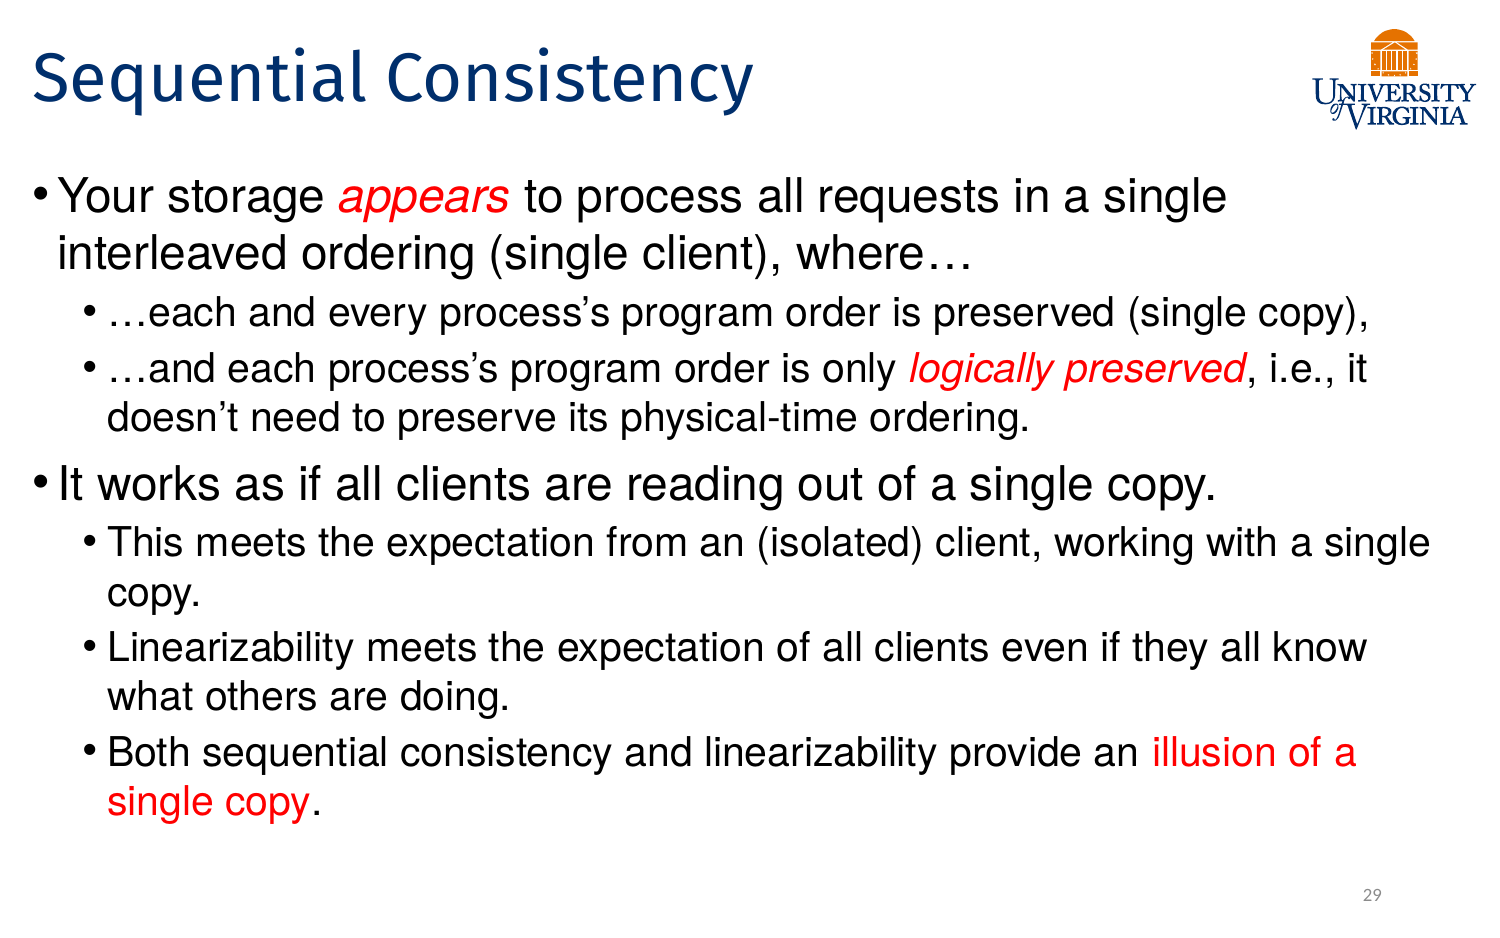

# Sequential Consistency
Your storage appears to process all requests in a single interleaved ordering (single client), where…
…each and every process’s program order is preserved (single copy),
…and each process’s program order is only logically preserved, i.e., it doesn’t need to preserve its physical-time ordering.
It works as if all clients are reading out of a single copy.
This meets the expectation from an (isolated) client, working with a single copy.
Linearizability meets the expectation of all clients even if they all know what others are doing.
Both sequential consistency and linearizability provide an illusion of a single copy.
29